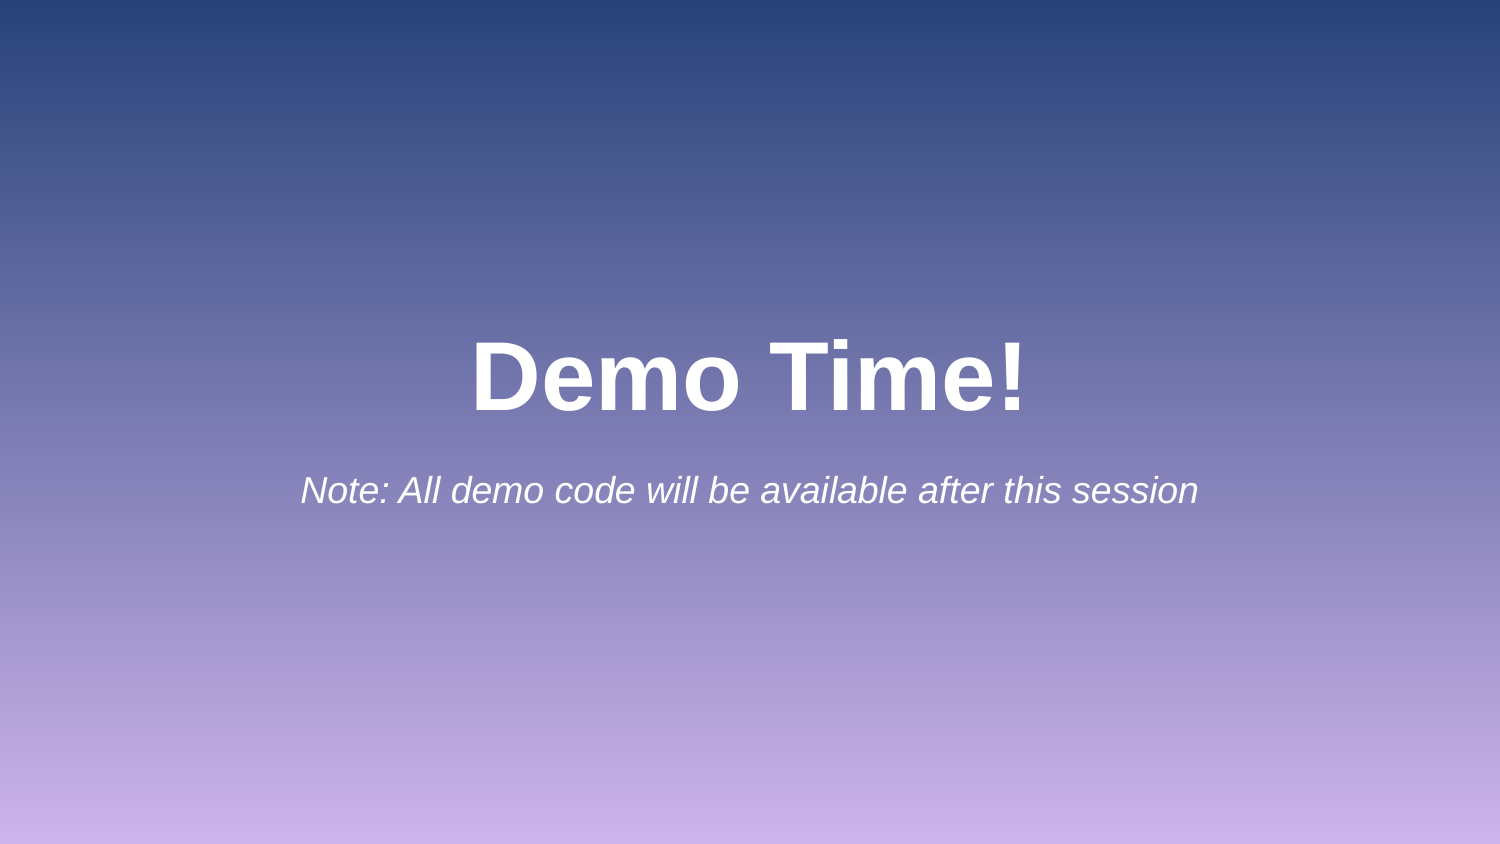

# Demo Time!
Note: All demo code will be available after this session